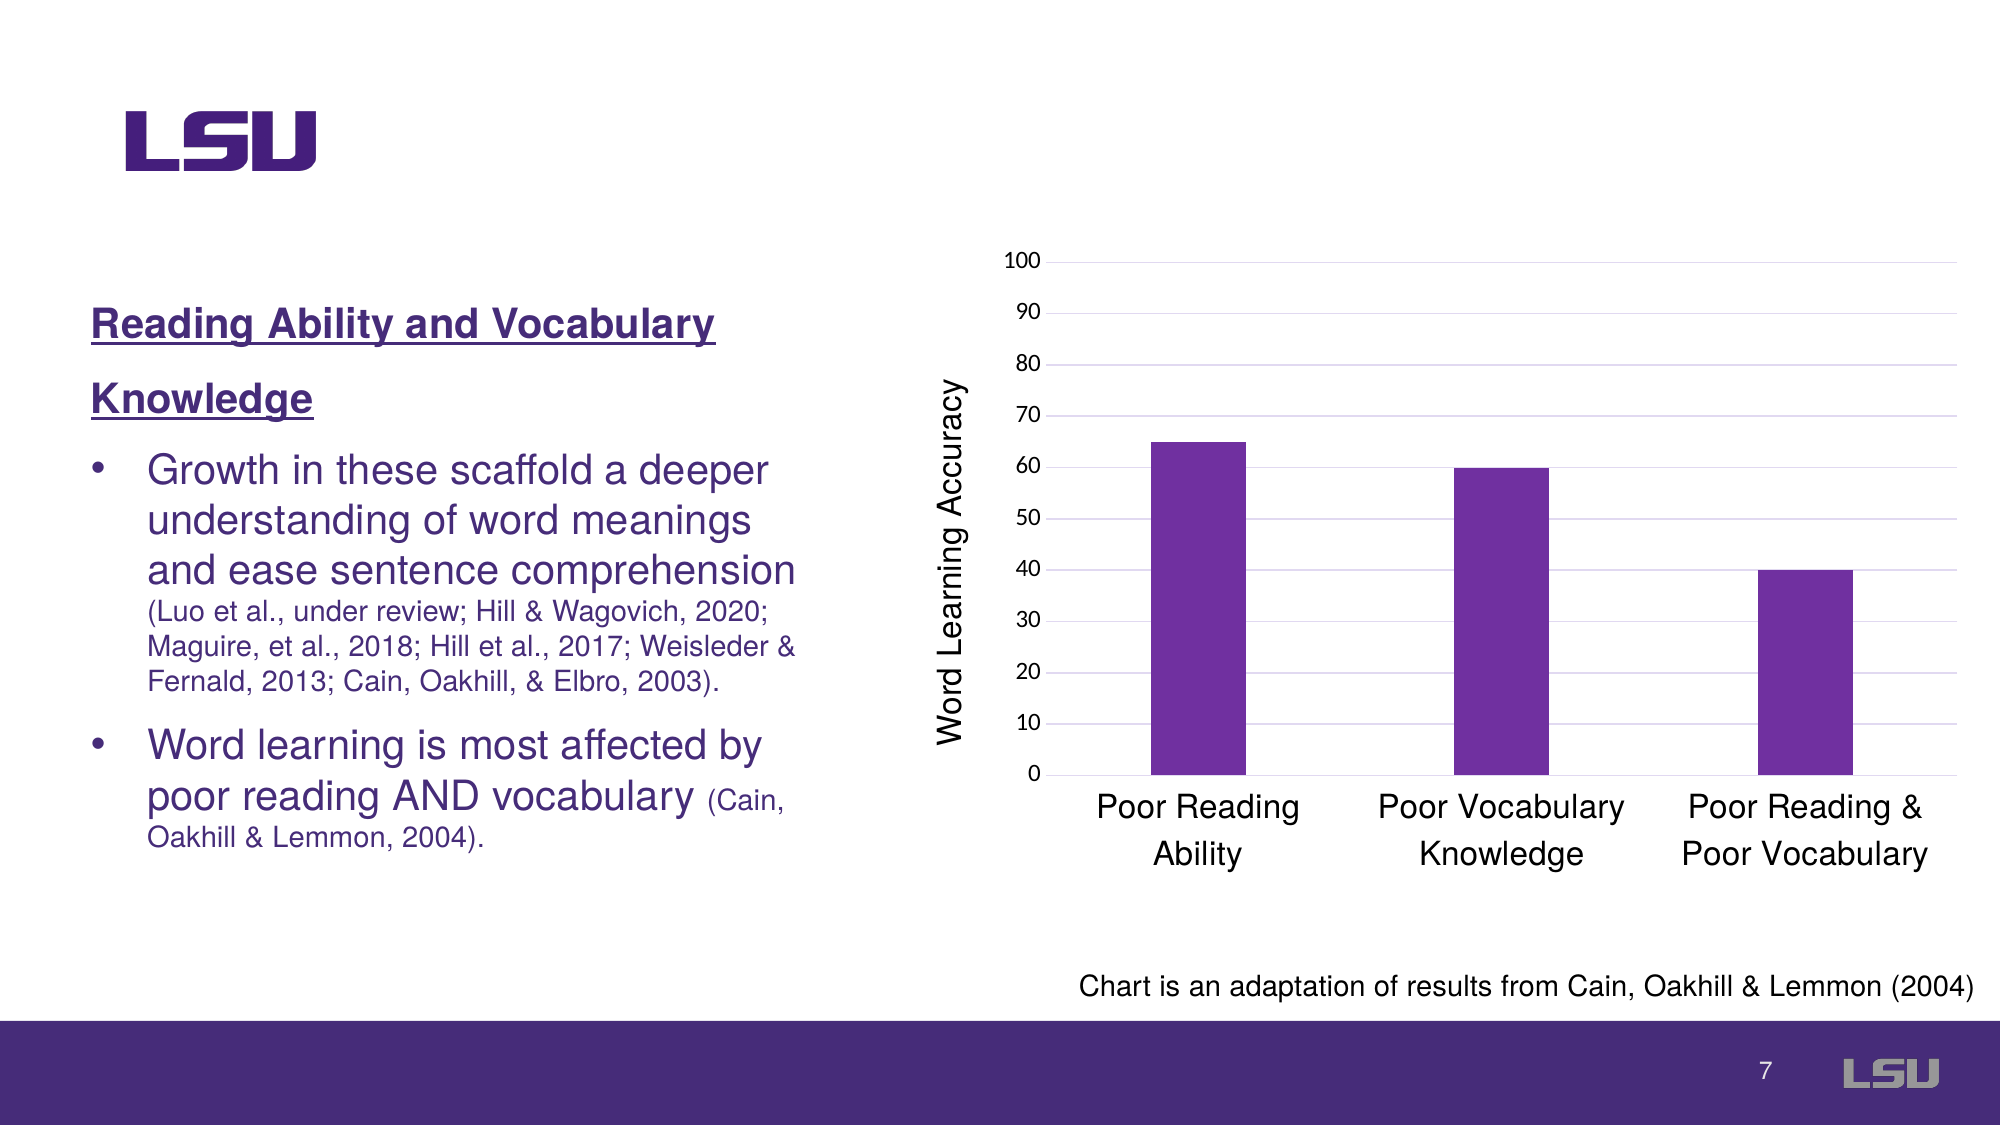

### Chart

| Category | Word Learning Ability |
|---|---|
| Poor Reading Ability | 65.0 |
| Poor Vocabulary Knowledge | 60.0 |
| Poor Reading & Poor Vocabulary | 40.0 |
Reading Ability and Vocabulary Knowledge
Growth in these scaffold a deeper understanding of word meanings and ease sentence comprehension (Luo et al., under review; Hill & Wagovich, 2020; Maguire, et al., 2018; Hill et al., 2017; Weisleder & Fernald, 2013; Cain, Oakhill, & Elbro, 2003).
Word learning is most affected by poor reading AND vocabulary (Cain, Oakhill & Lemmon, 2004).
Chart is an adaptation of results from Cain, Oakhill & Lemmon (2004)
7